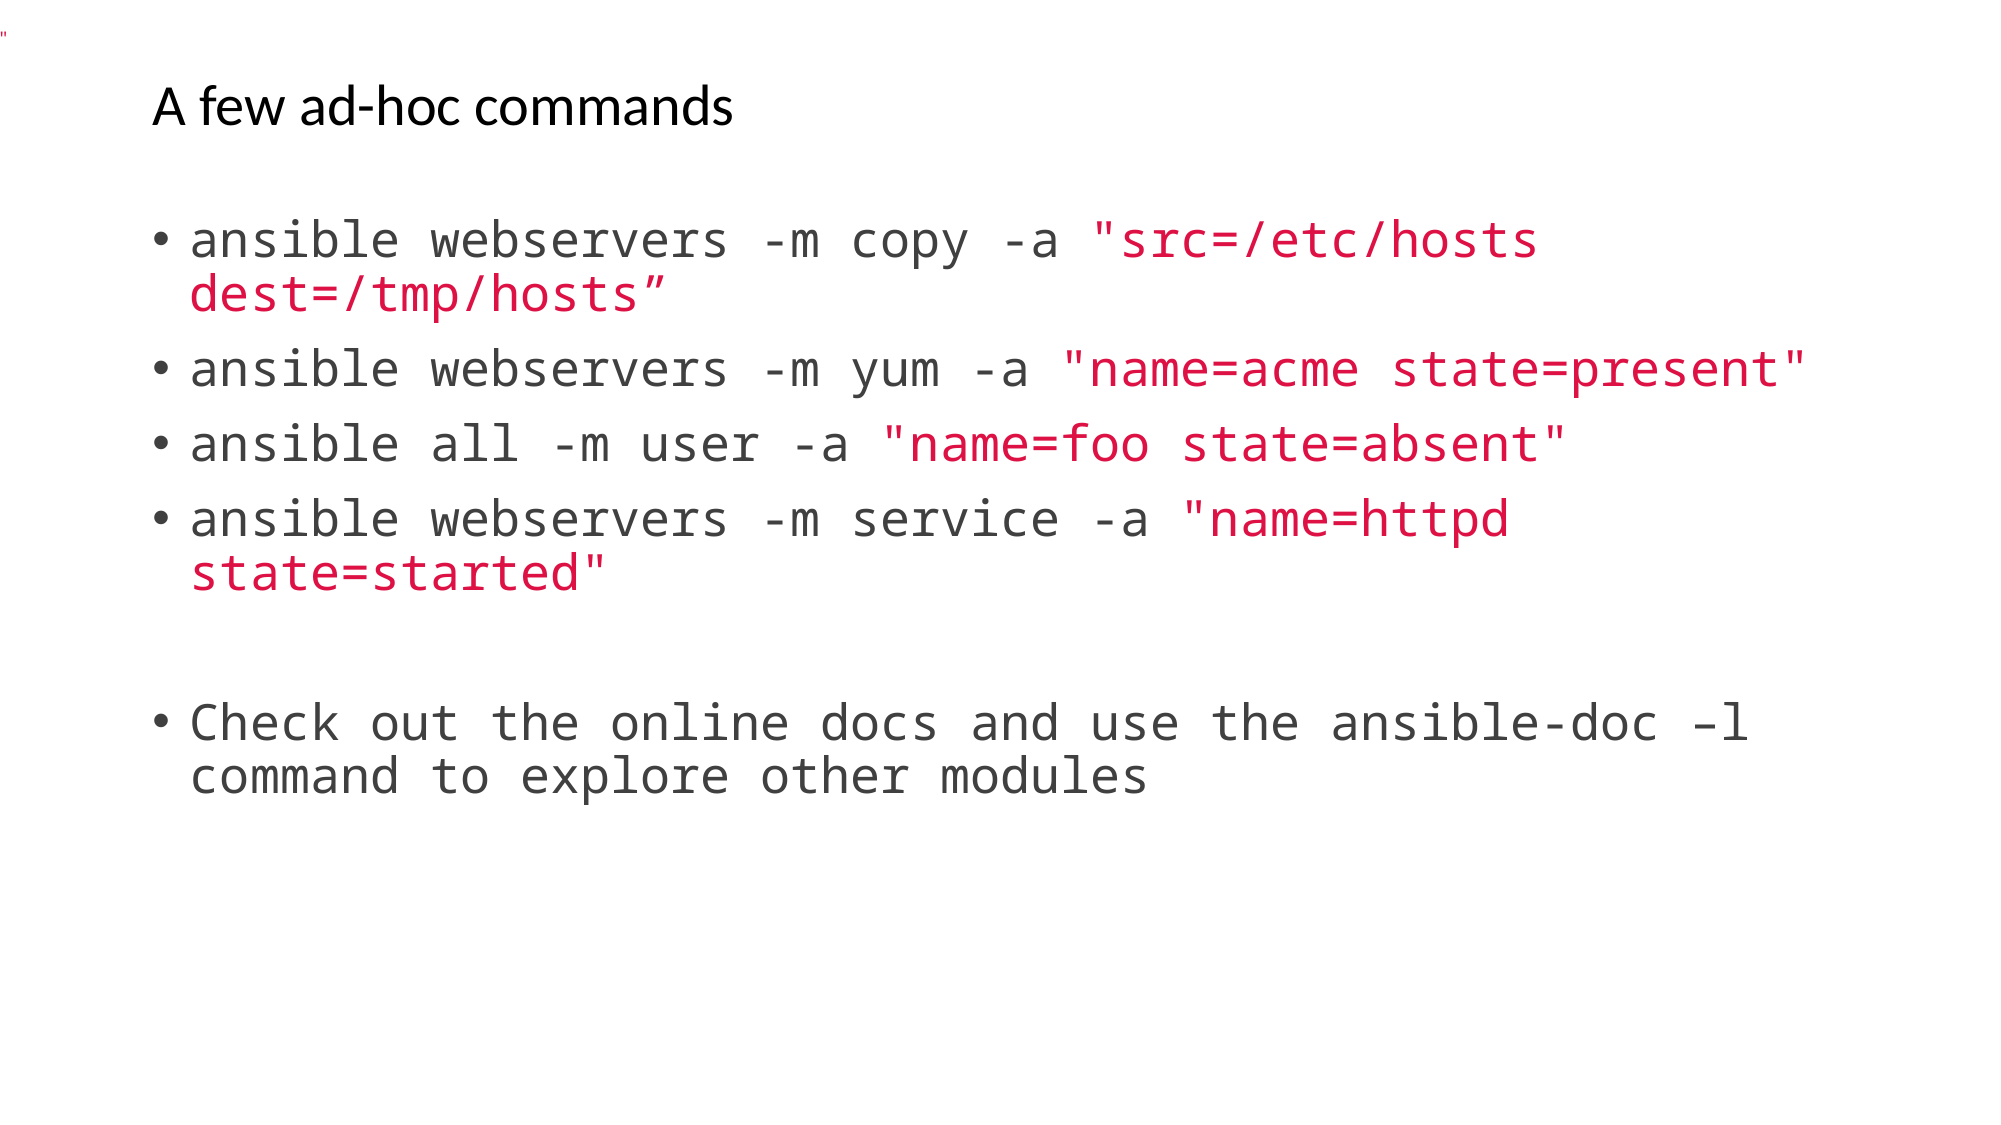

"
# A few ad-hoc commands
ansible webservers -m copy -a "src=/etc/hosts dest=/tmp/hosts”
ansible webservers -m yum -a "name=acme state=present"
ansible all -m user -a "name=foo state=absent"
ansible webservers -m service -a "name=httpd state=started"

Check out the online docs and use the ansible-doc –l command to explore other modules